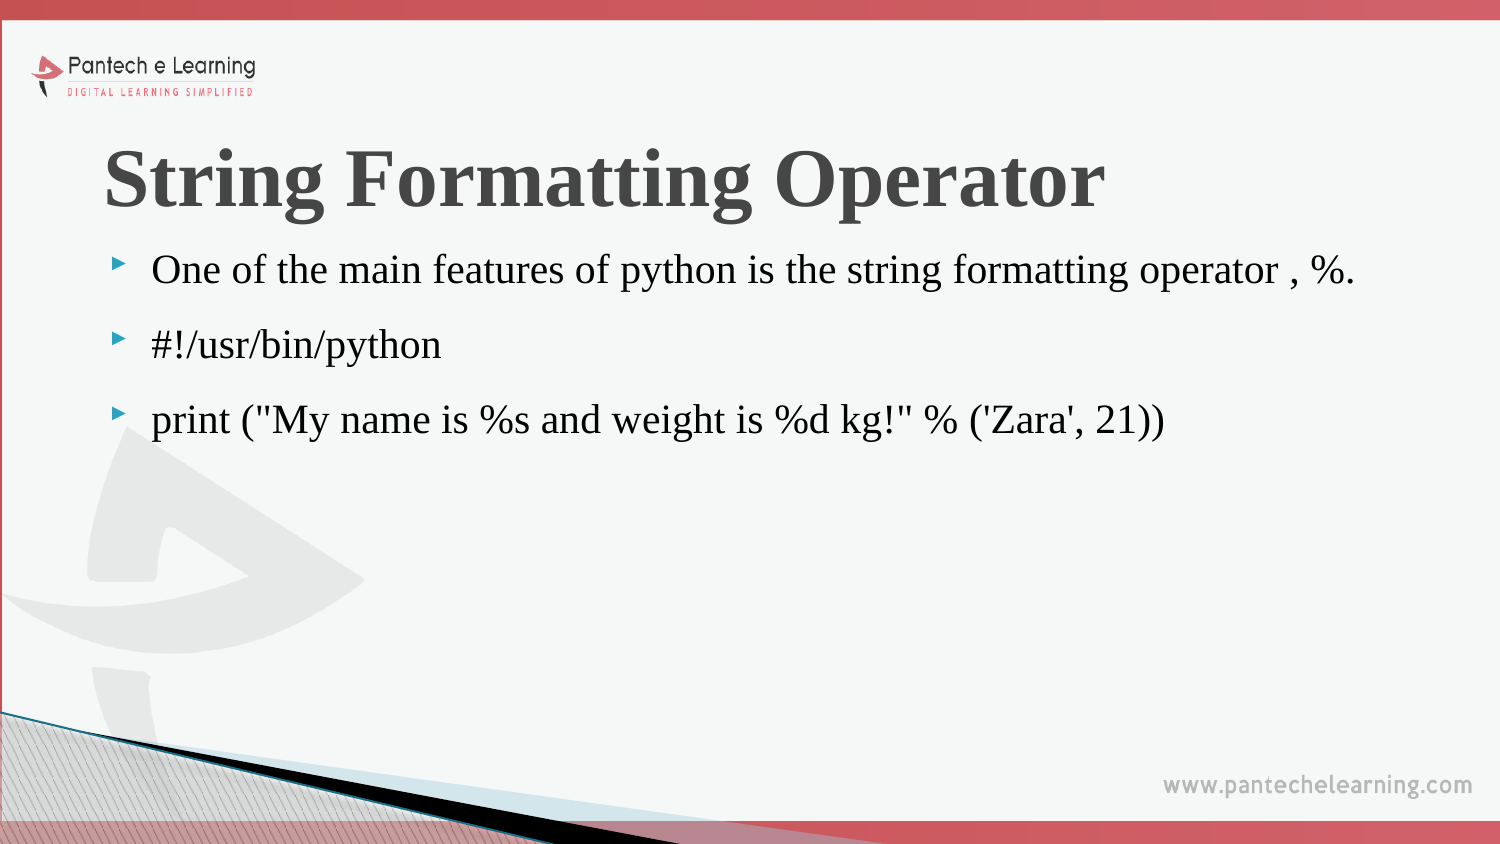

# String Formatting Operator
One of the main features of python is the string formatting operator , %.
#!/usr/bin/python
print ("My name is %s and weight is %d kg!" % ('Zara', 21))